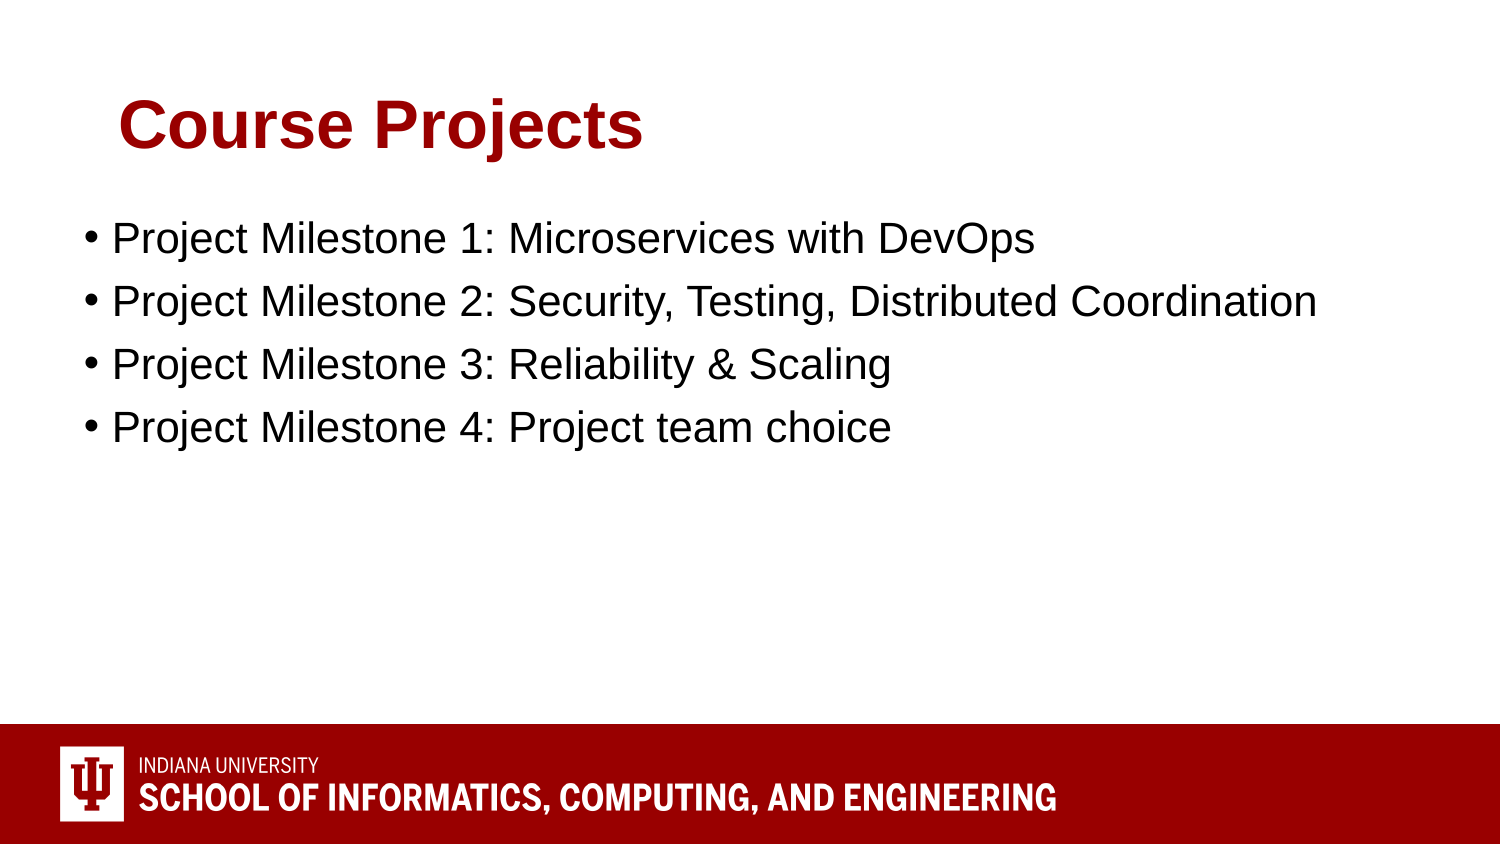

# Course Projects
Project Milestone 1: Microservices with DevOps
Project Milestone 2: Security, Testing, Distributed Coordination
Project Milestone 3: Reliability & Scaling
Project Milestone 4: Project team choice